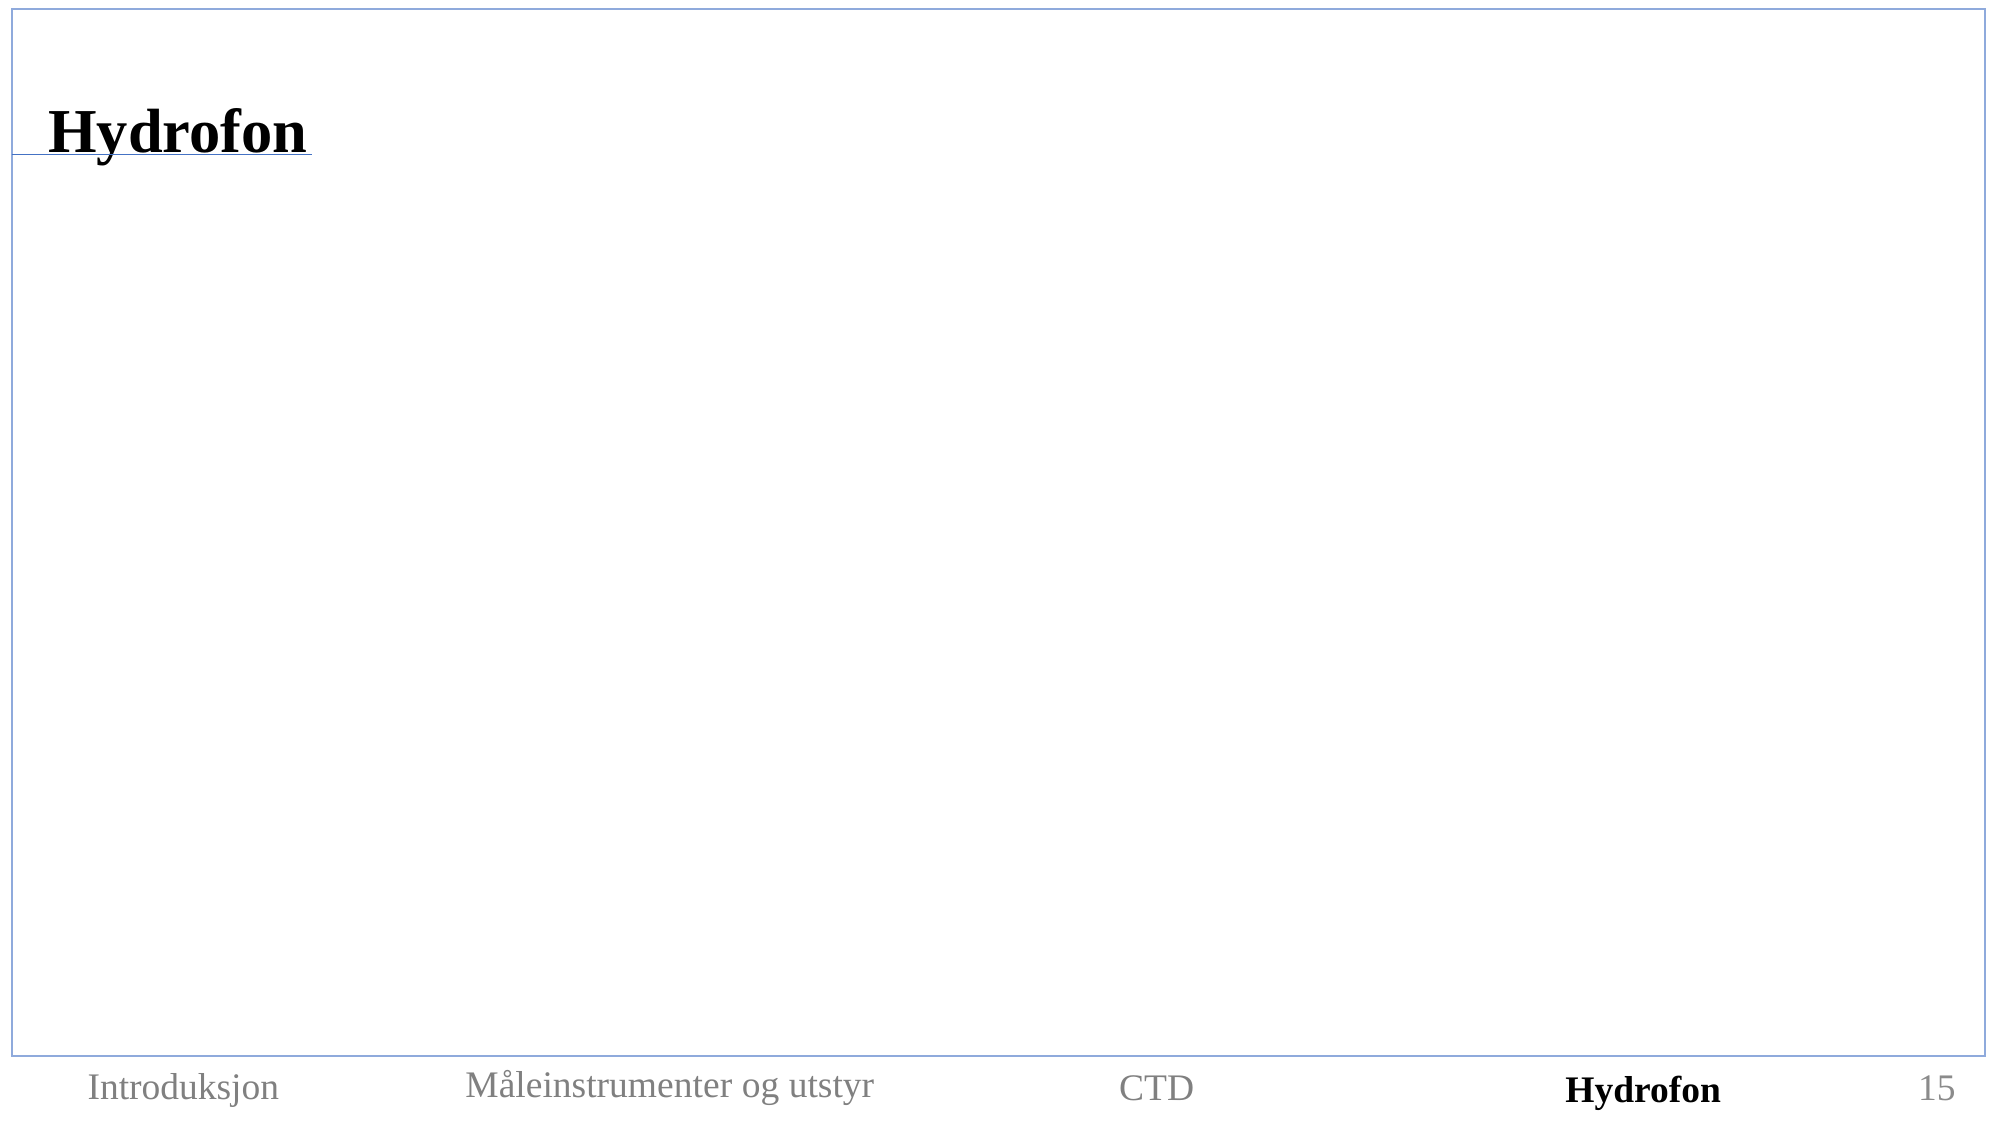

Hydrofon
Måleinstrumenter og utstyr
Introduksjon
CTD
Hydrofon
15